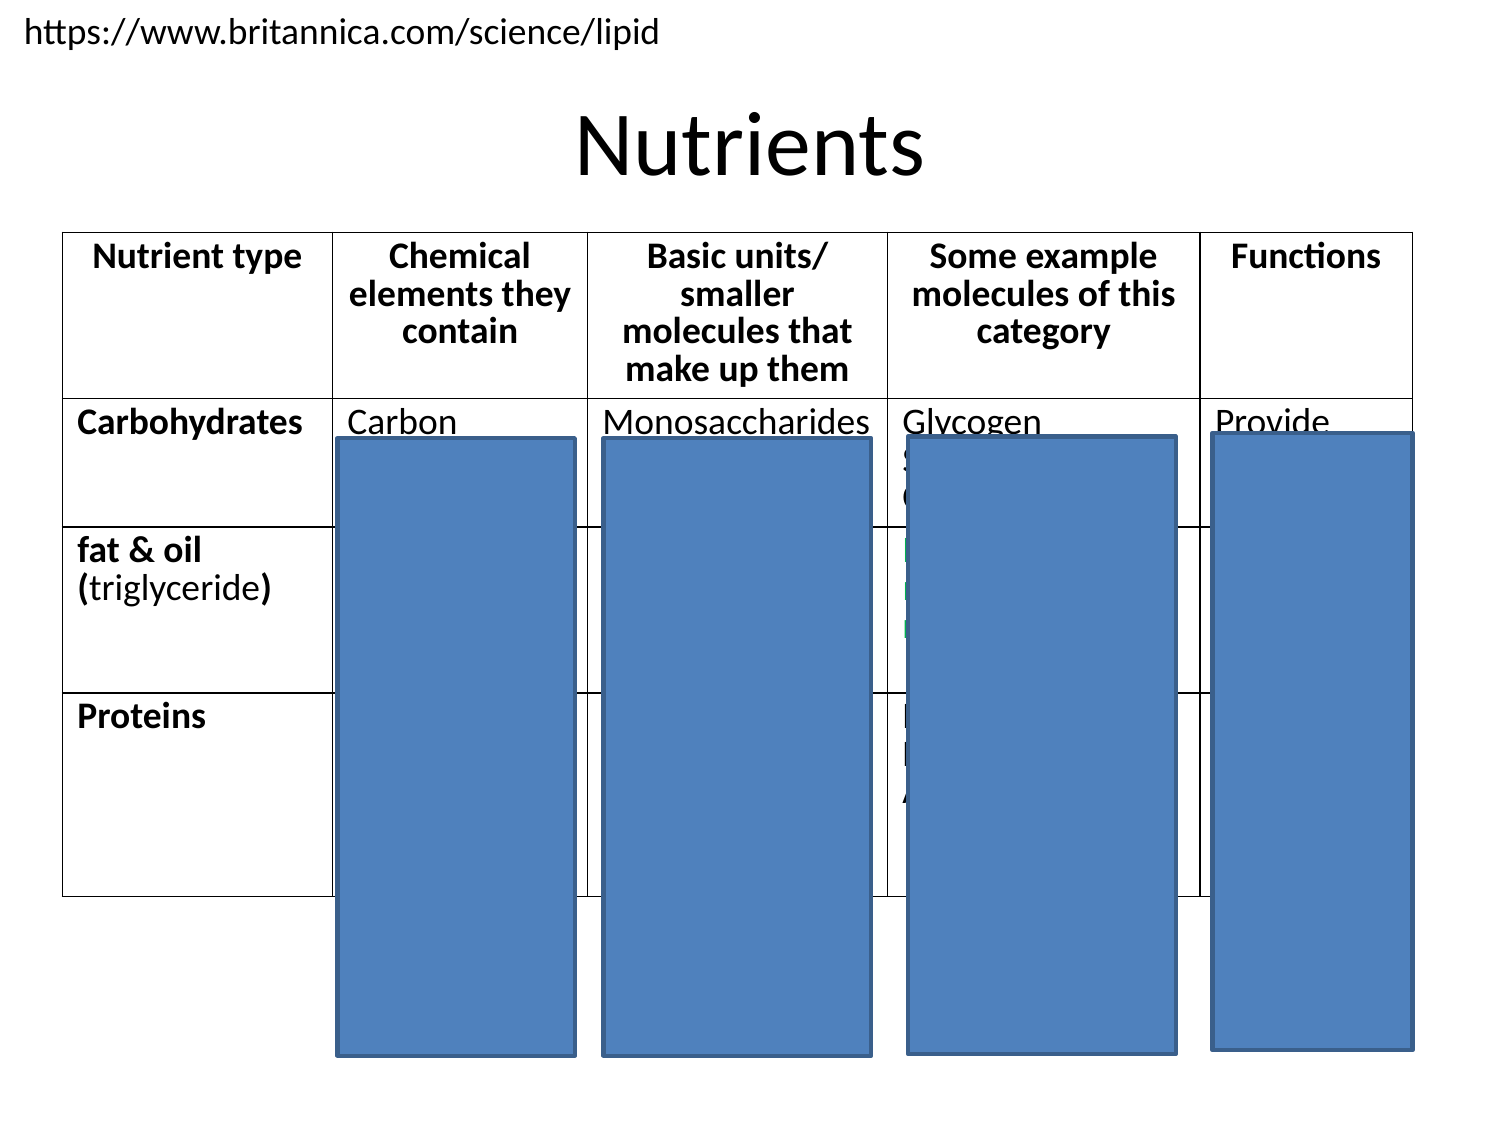

https://www.britannica.com/science/lipid
# Nutrients
| Nutrient type | Chemical elements they contain | Basic units/ smaller molecules that make up them | Some example molecules of this category | Functions |
| --- | --- | --- | --- | --- |
| Carbohydrates | Carbon Hydrogen Oxygen | Monosaccharides (e.g. Glucose Fructose). | Glycogen Starch Cellulose | Provide energy |
| fat & oil (triglyceride) | Carbon Hydrogen Oxygen | Fatty acids Glycerol | N/A (specific molecules not required here) | Good stores of energy |
| Proteins | Carbon Hydrogen Oxygen Nitrogen (and Sulphur) | Amino acids | Enzymes Haemoglobin Antibodies | Used for growth and tissue repair |